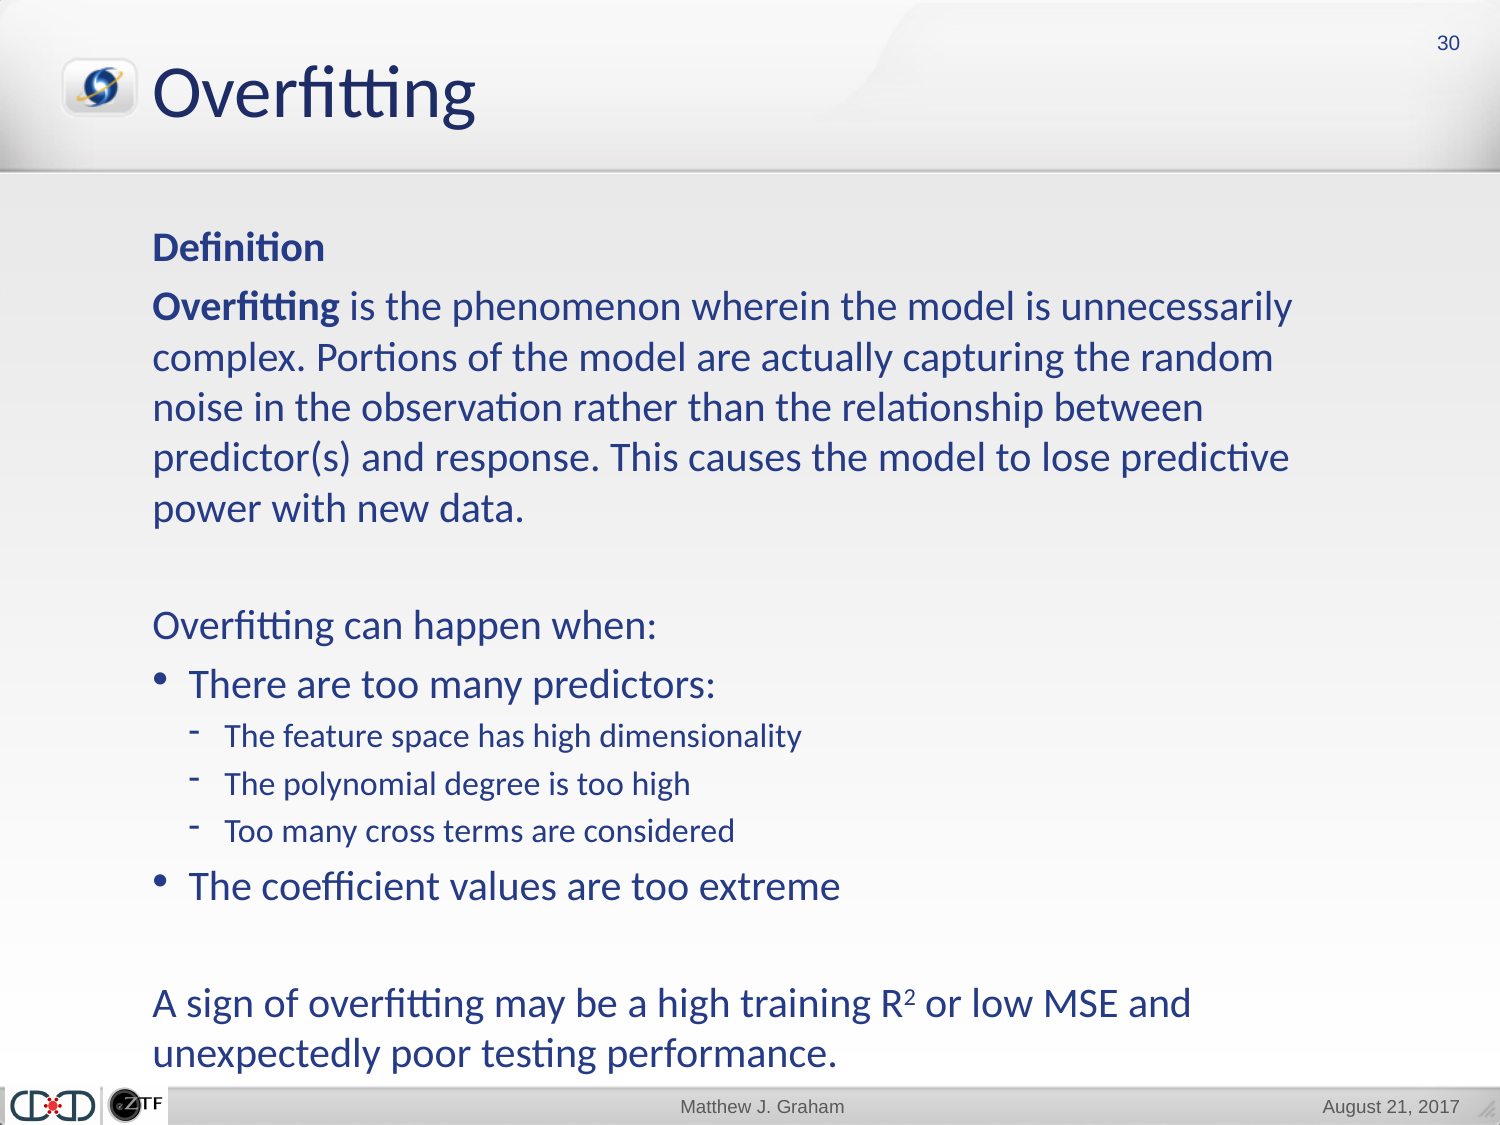

30
Overfitting
Definition
Overfitting is the phenomenon wherein the model is unnecessarily complex. Portions of the model are actually capturing the random noise in the observation rather than the relationship between predictor(s) and response. This causes the model to lose predictive power with new data.

Overfitting can happen when:
There are too many predictors:
The feature space has high dimensionality
The polynomial degree is too high
Too many cross terms are considered
The coefficient values are too extreme

A sign of overfitting may be a high training R2 or low MSE and unexpectedly poor testing performance.